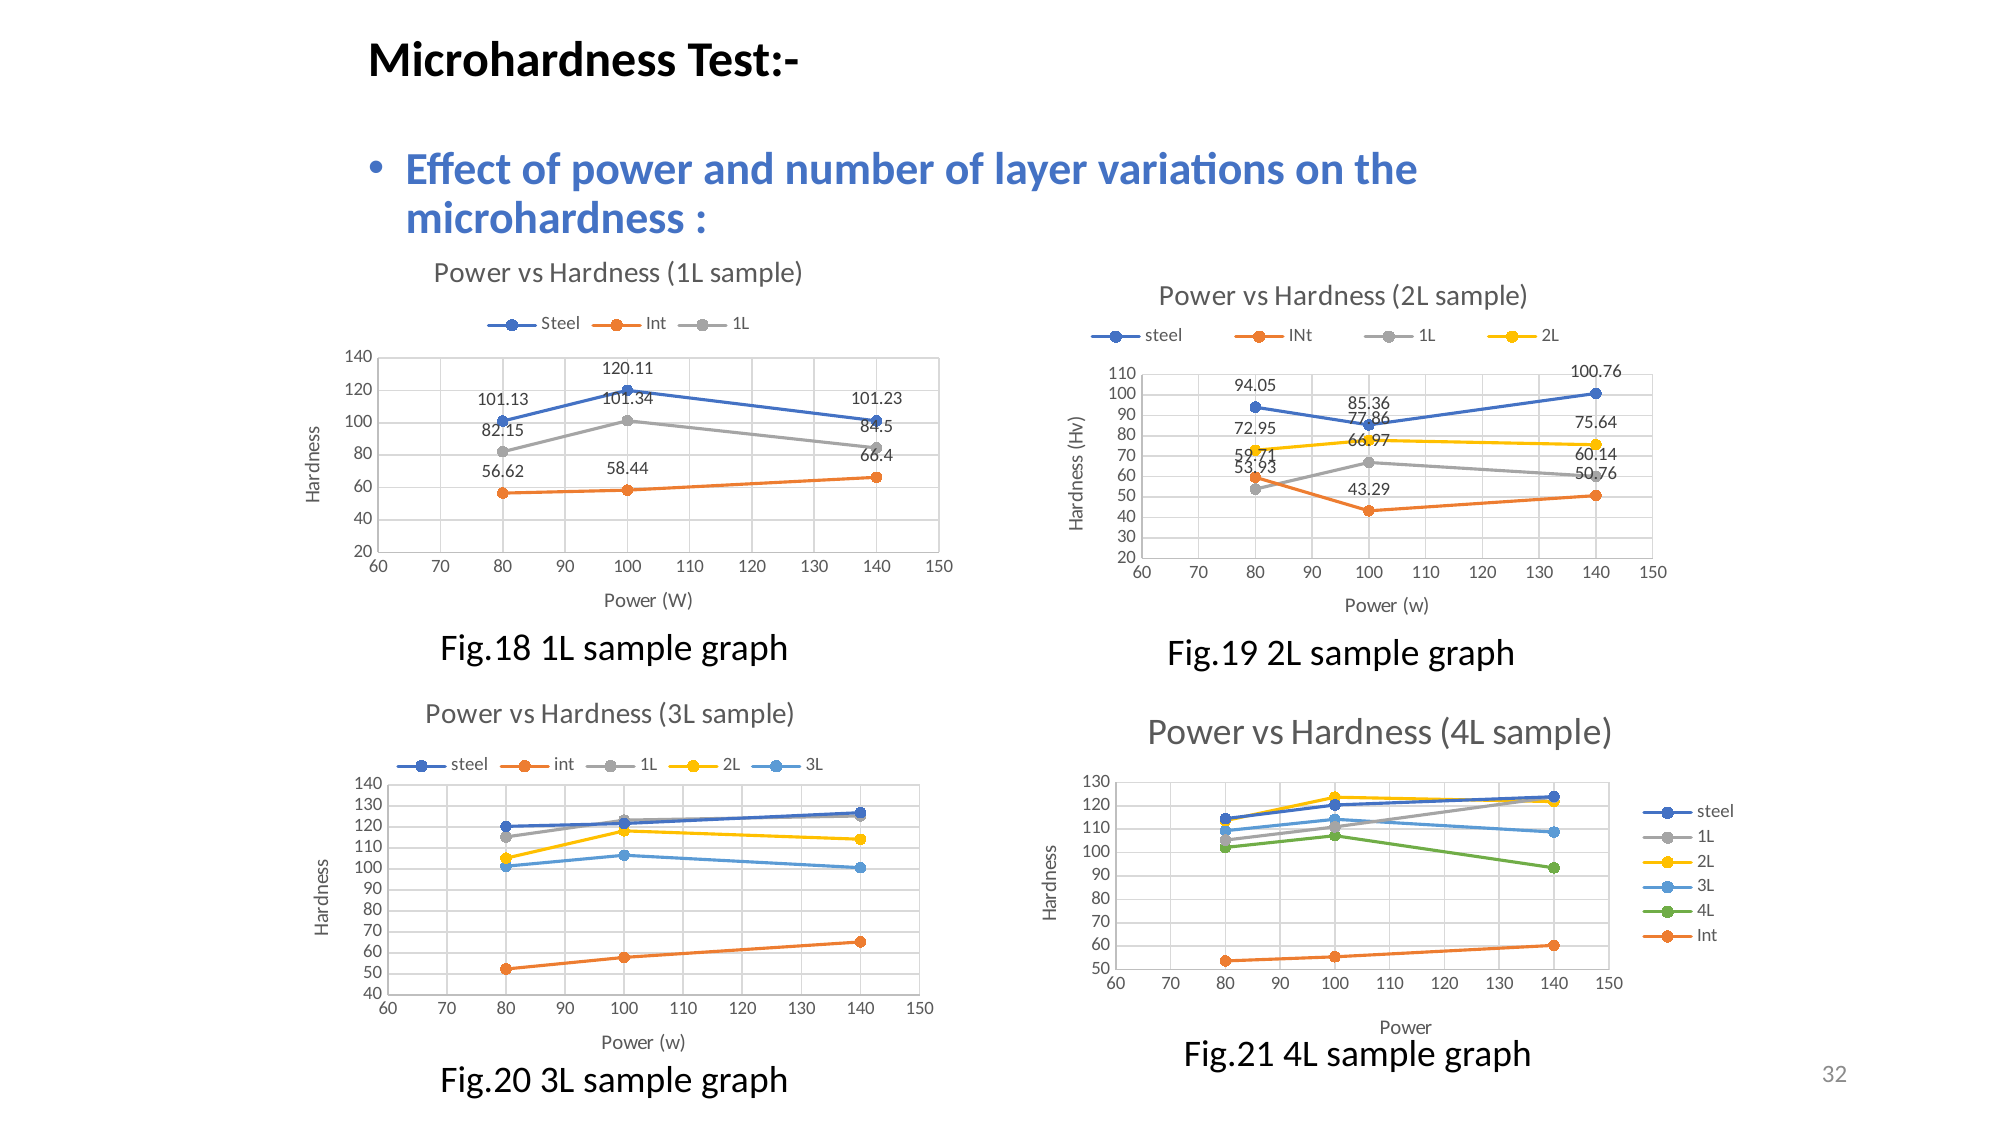

Microhardness Test:-
Effect of power and number of layer variations on the microhardness :

### Chart: Power vs Hardness (1L sample)

| Category |  |  |  |
|---|---|---|---|

### Chart: Power vs Hardness (2L sample)

| Category |  |  |  |  |
|---|---|---|---|---|
Fig.18 1L sample graph
Fig.19 2L sample graph

### Chart: Power vs Hardness (3L sample)

| Category |  |  |  |  |  |
|---|---|---|---|---|---|

### Chart: Power vs Hardness (4L sample)

| Category |  |  |  |  |  |  |
|---|---|---|---|---|---|---|
Fig.21 4L sample graph
32
Fig.20 3L sample graph